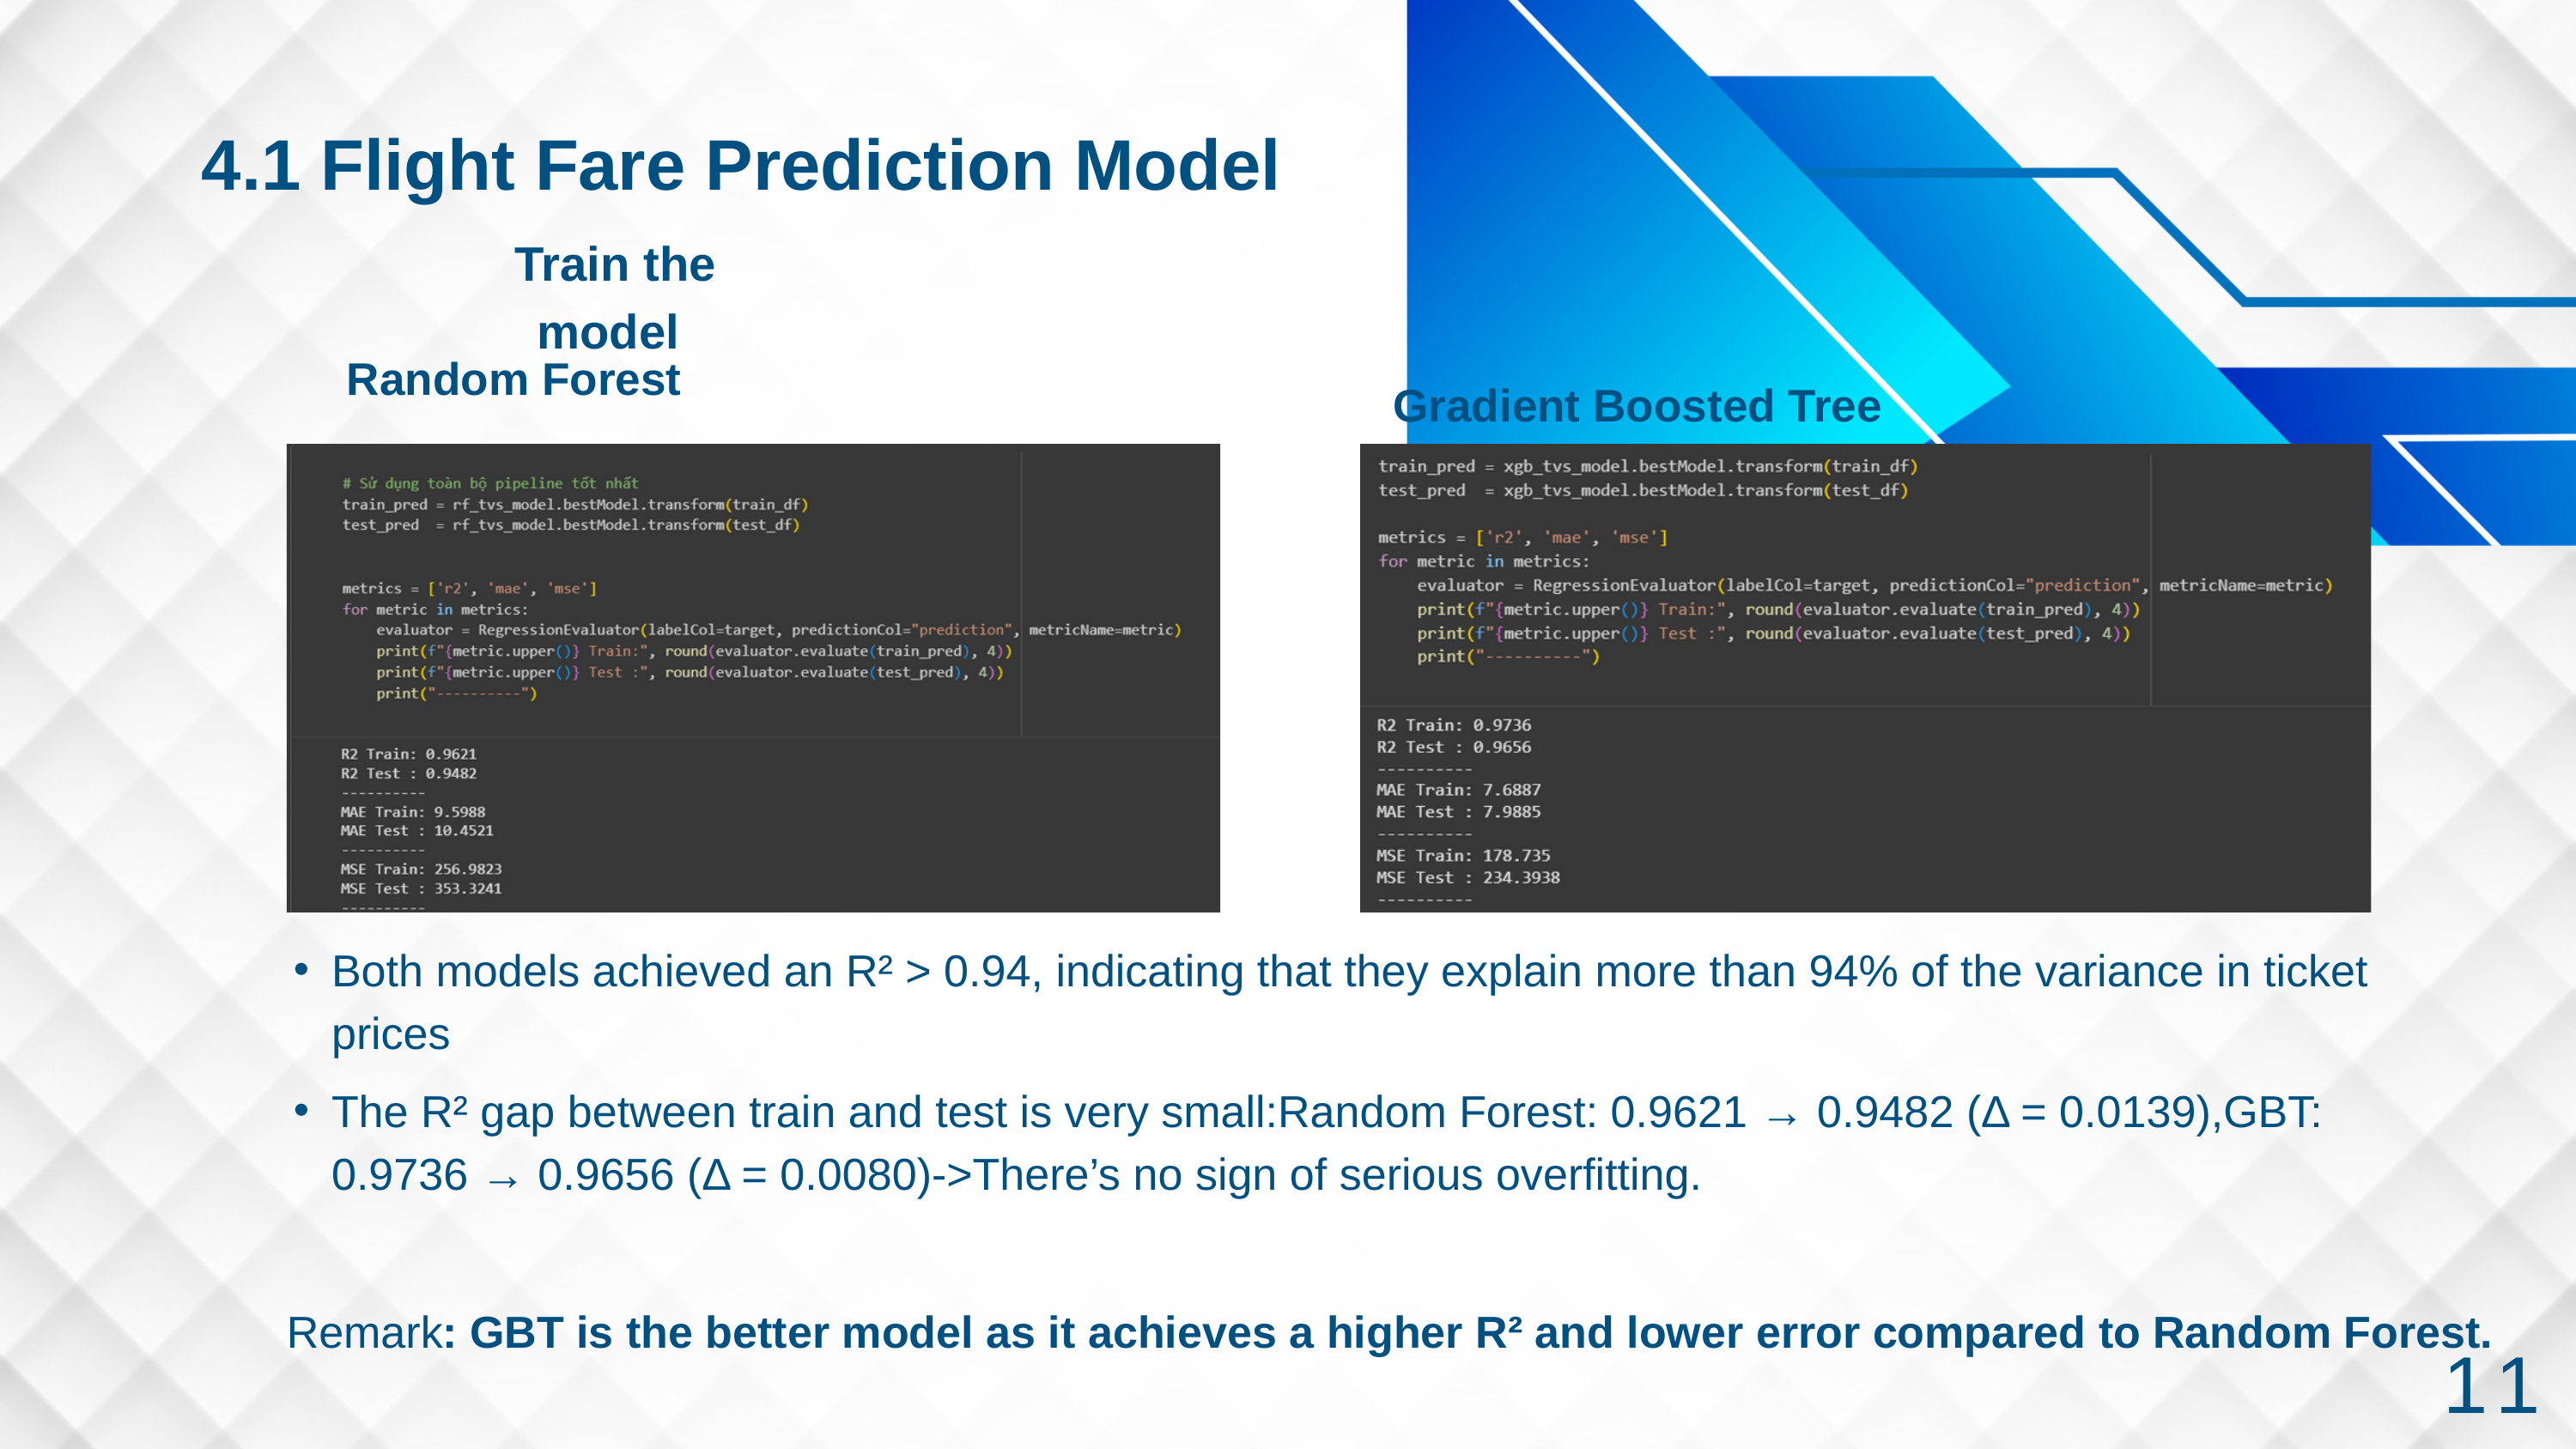

4.1 Flight Fare Prediction Model
 Train the model
Random Forest
Gradient Boosted Tree

Both models achieved an R² > 0.94, indicating that they explain more than 94% of the variance in ticket prices
The R² gap between train and test is very small:Random Forest: 0.9621 → 0.9482 (Δ = 0.0139),GBT: 0.9736 → 0.9656 (Δ = 0.0080)->There’s no sign of serious overfitting.

Remark: GBT is the better model as it achieves a higher R² and lower error compared to Random Forest.
11